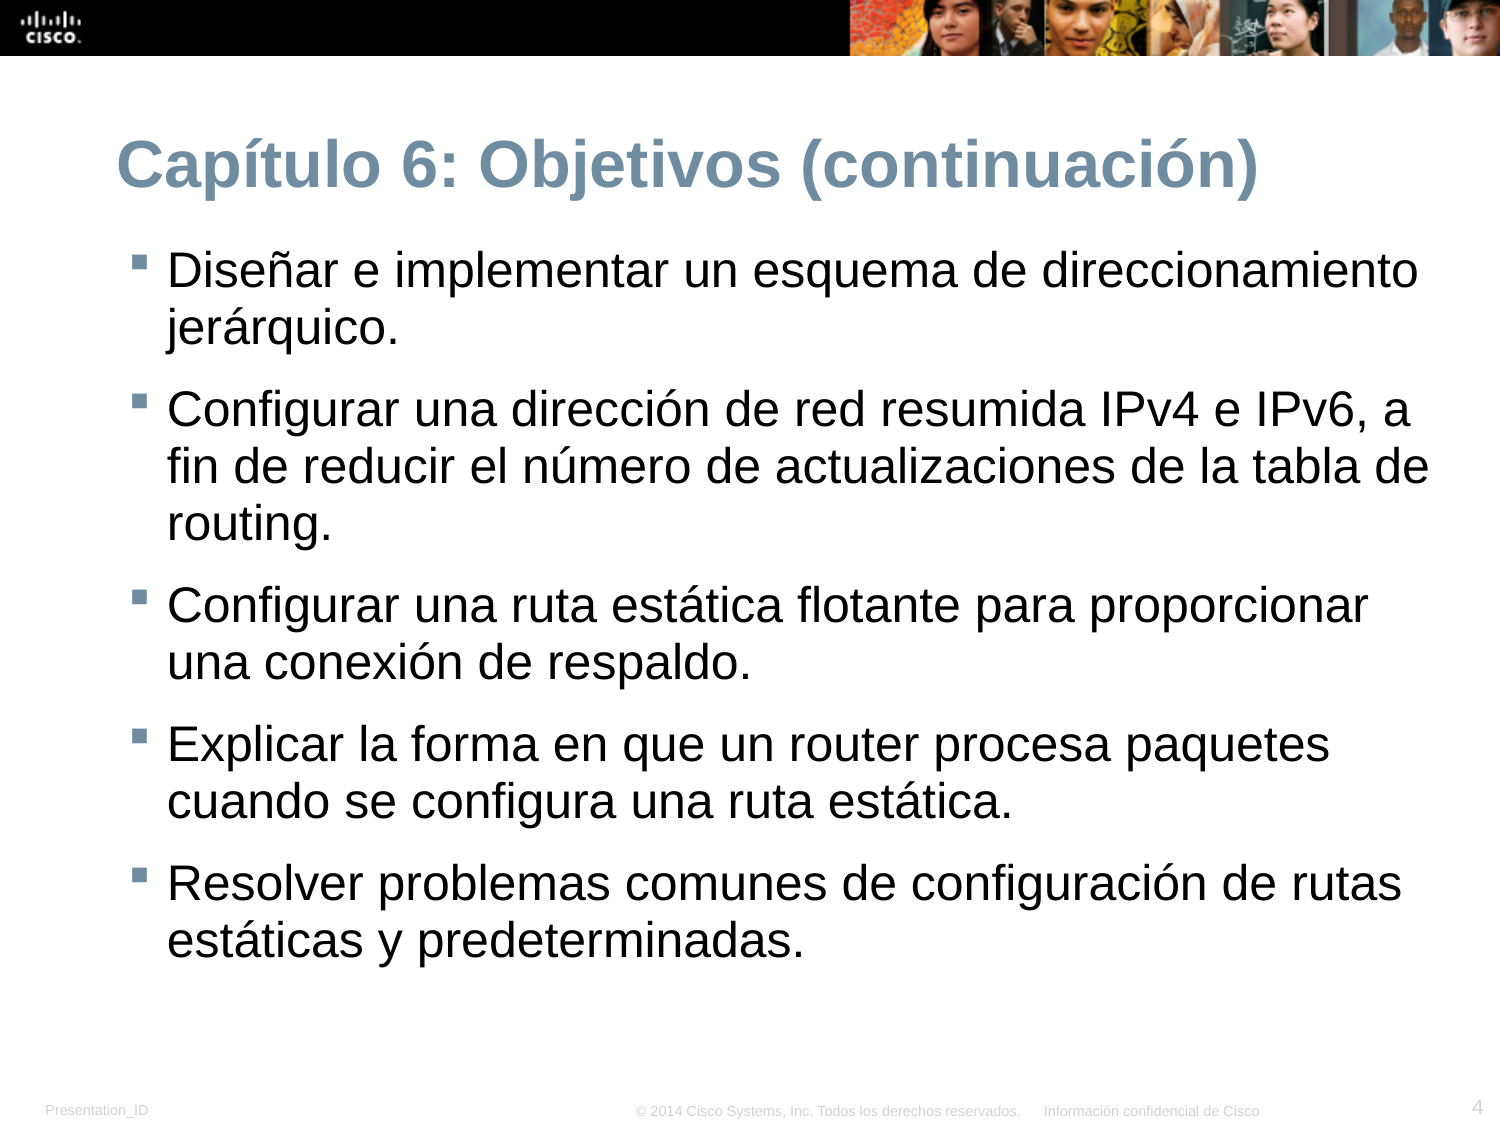

# Capítulo 6: Objetivos (continuación)
Diseñar e implementar un esquema de direccionamiento jerárquico.
Configurar una dirección de red resumida IPv4 e IPv6, a fin de reducir el número de actualizaciones de la tabla de routing.
Configurar una ruta estática flotante para proporcionar una conexión de respaldo.
Explicar la forma en que un router procesa paquetes cuando se configura una ruta estática.
Resolver problemas comunes de configuración de rutas estáticas y predeterminadas.